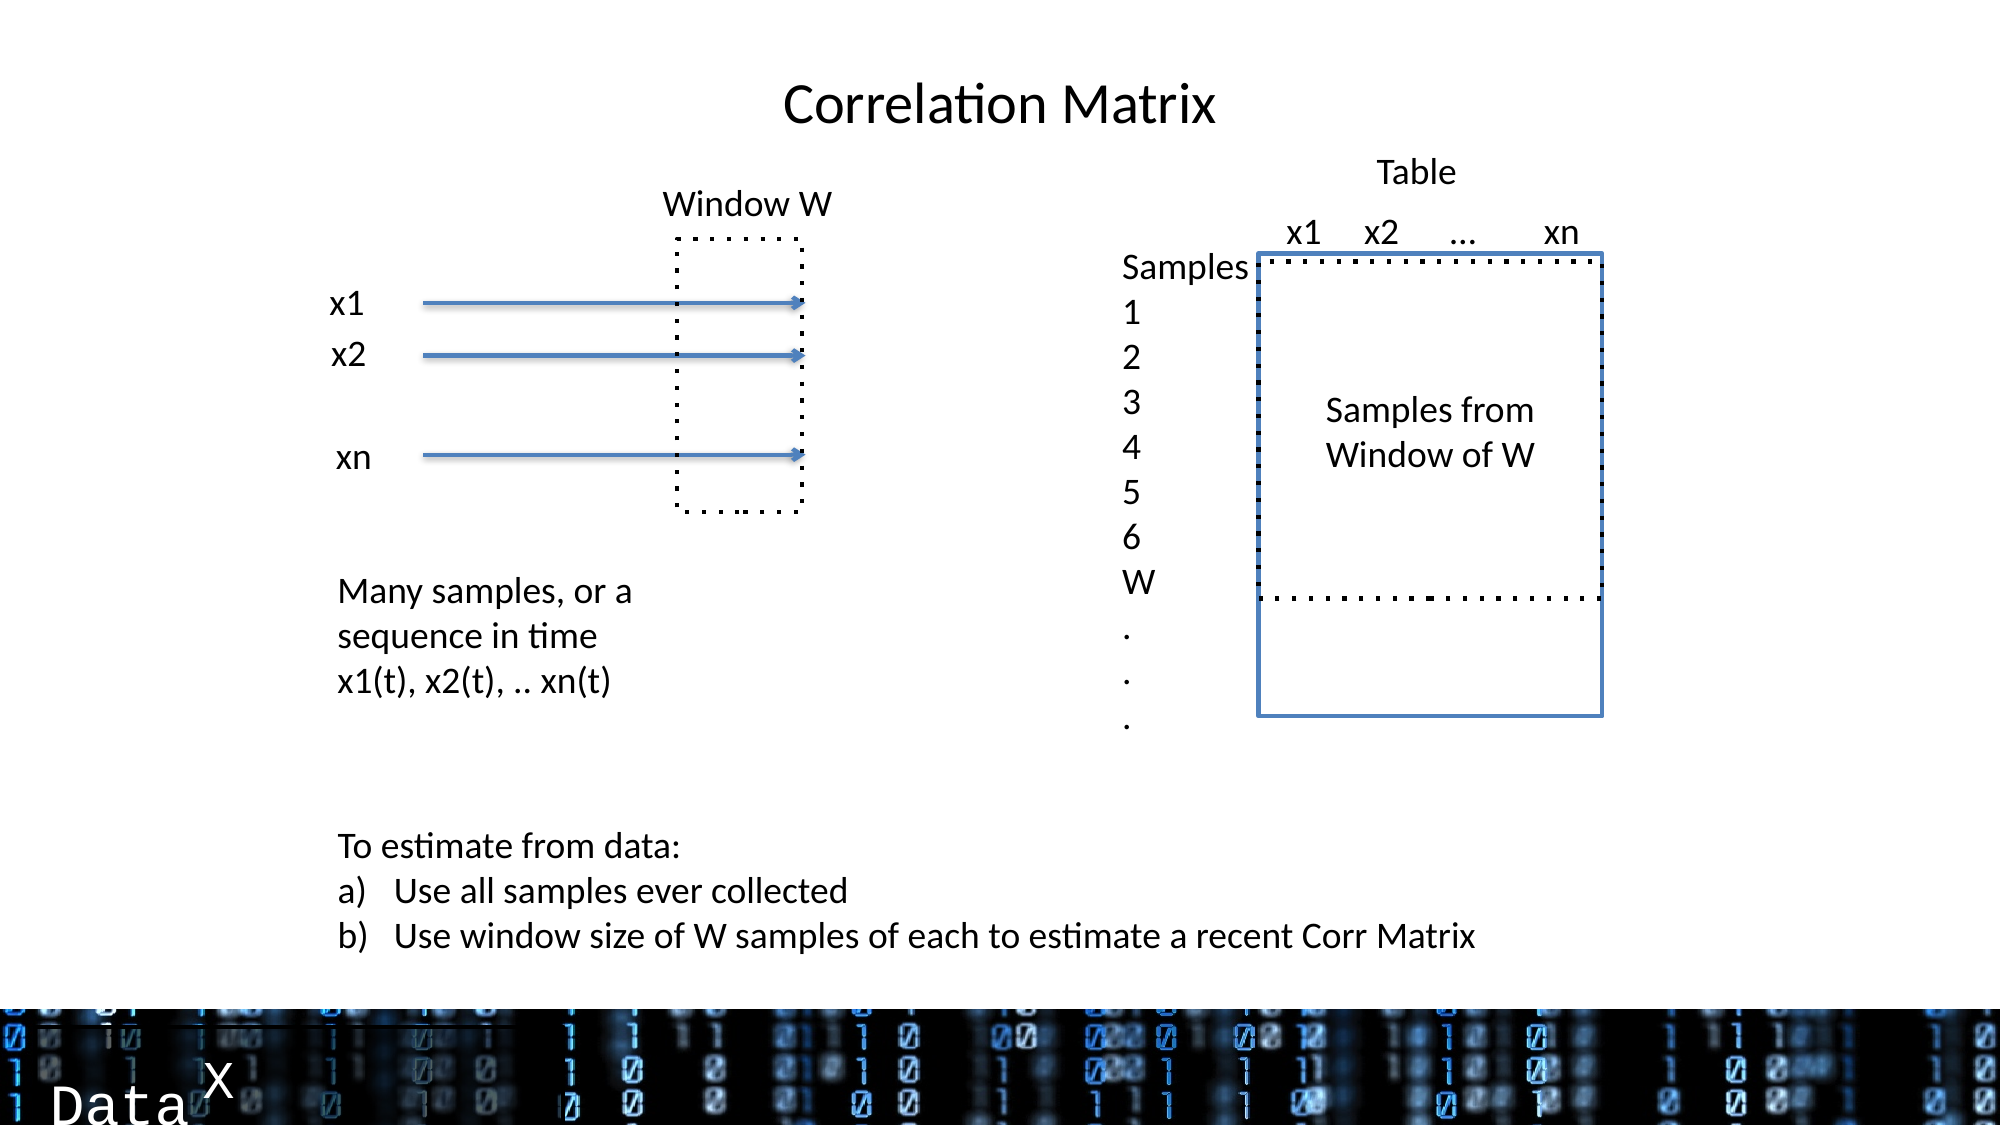

# Correlation Matrix
Table
Window W
x1     x2      …        xn
Samples
1
2
3
4
5
6
W
.
.
.

Samples from Window of W
x1
x2
xn
Many samples, or a
sequence in time
x1(t), x2(t), .. xn(t)
To estimate from data:
Use all samples ever collected
Use window size of W samples of each to estimate a recent Corr Matrix